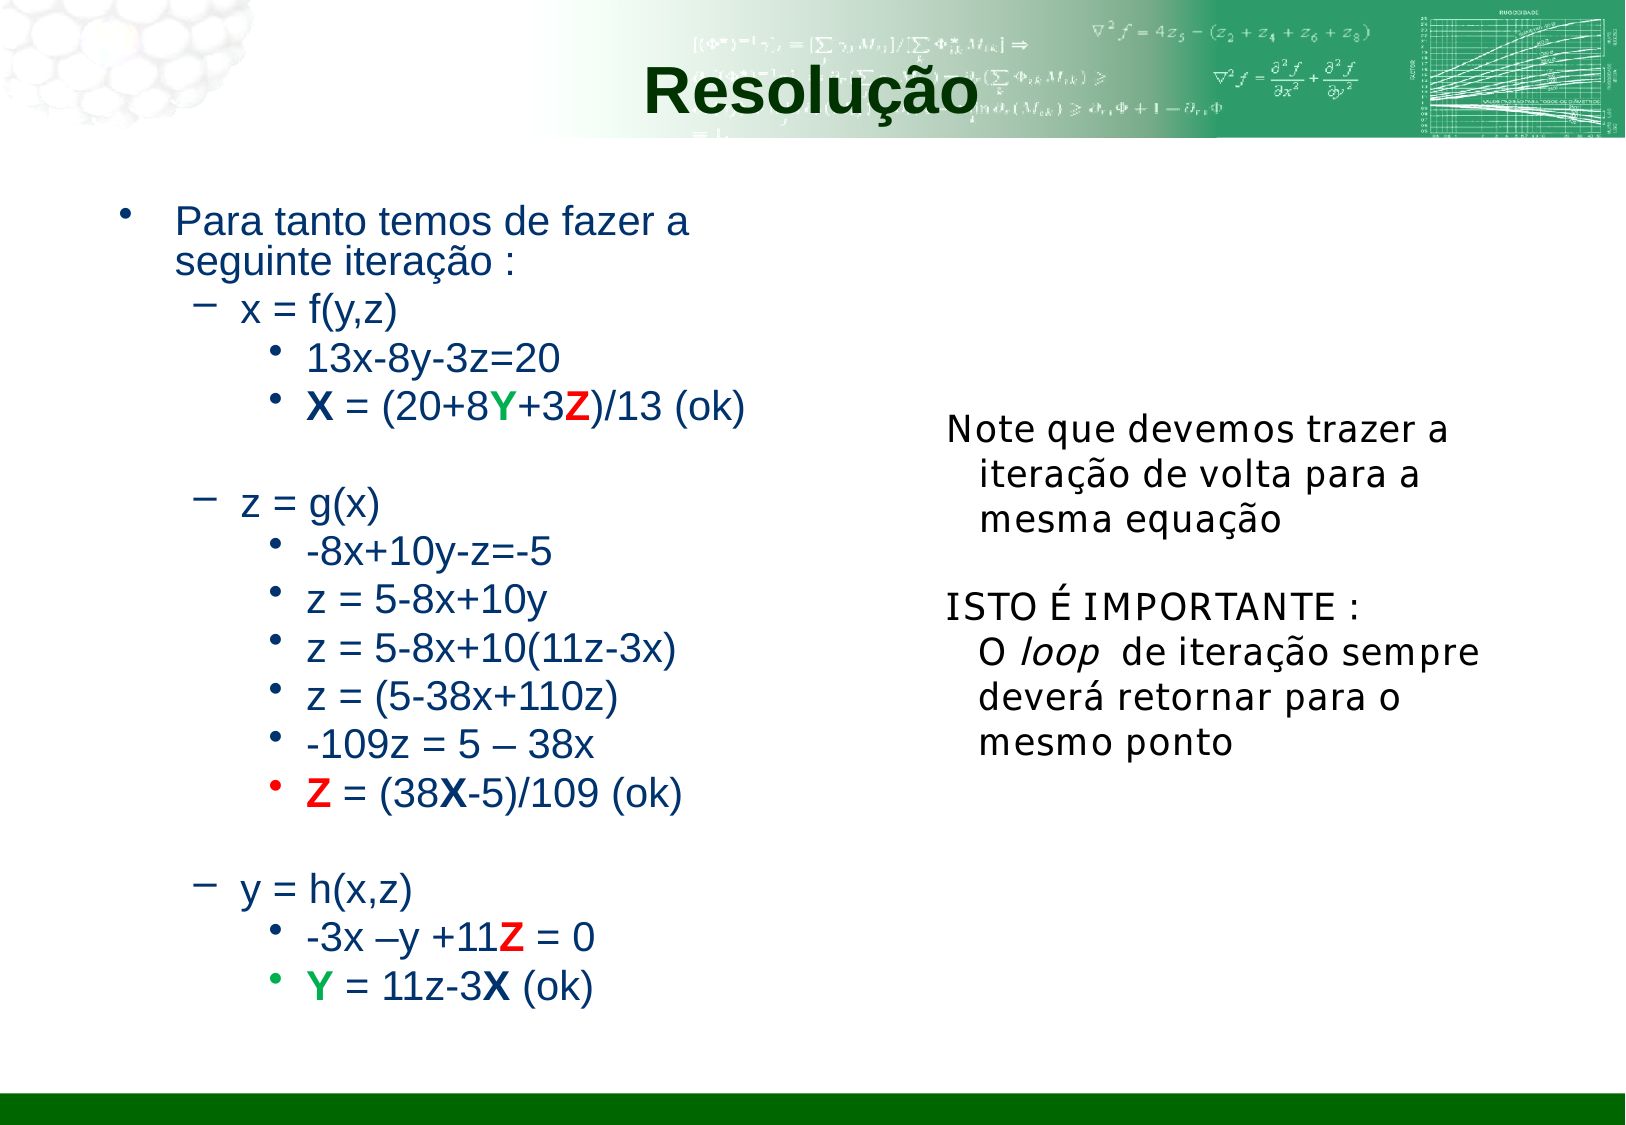

# Resolução
Para tanto temos de fazer a seguinte iteração :
x = f(y,z)
13x-8y-3z=20
X = (20+8Y+3Z)/13 (ok)

z = g(x)
-8x+10y-z=-5
z = 5-8x+10y
z = 5-8x+10(11z-3x)
z = (5-38x+110z)
-109z = 5 – 38x
Z = (38X-5)/109 (ok)

y = h(x,z)
-3x –y +11Z = 0
Y = 11z-3X (ok)
Note que devemos trazer a
   iteração de volta para a
   mesma equação
ISTO É IMPORTANTE :
   O loop  de iteração sempre
   deverá retornar para o
   mesmo ponto